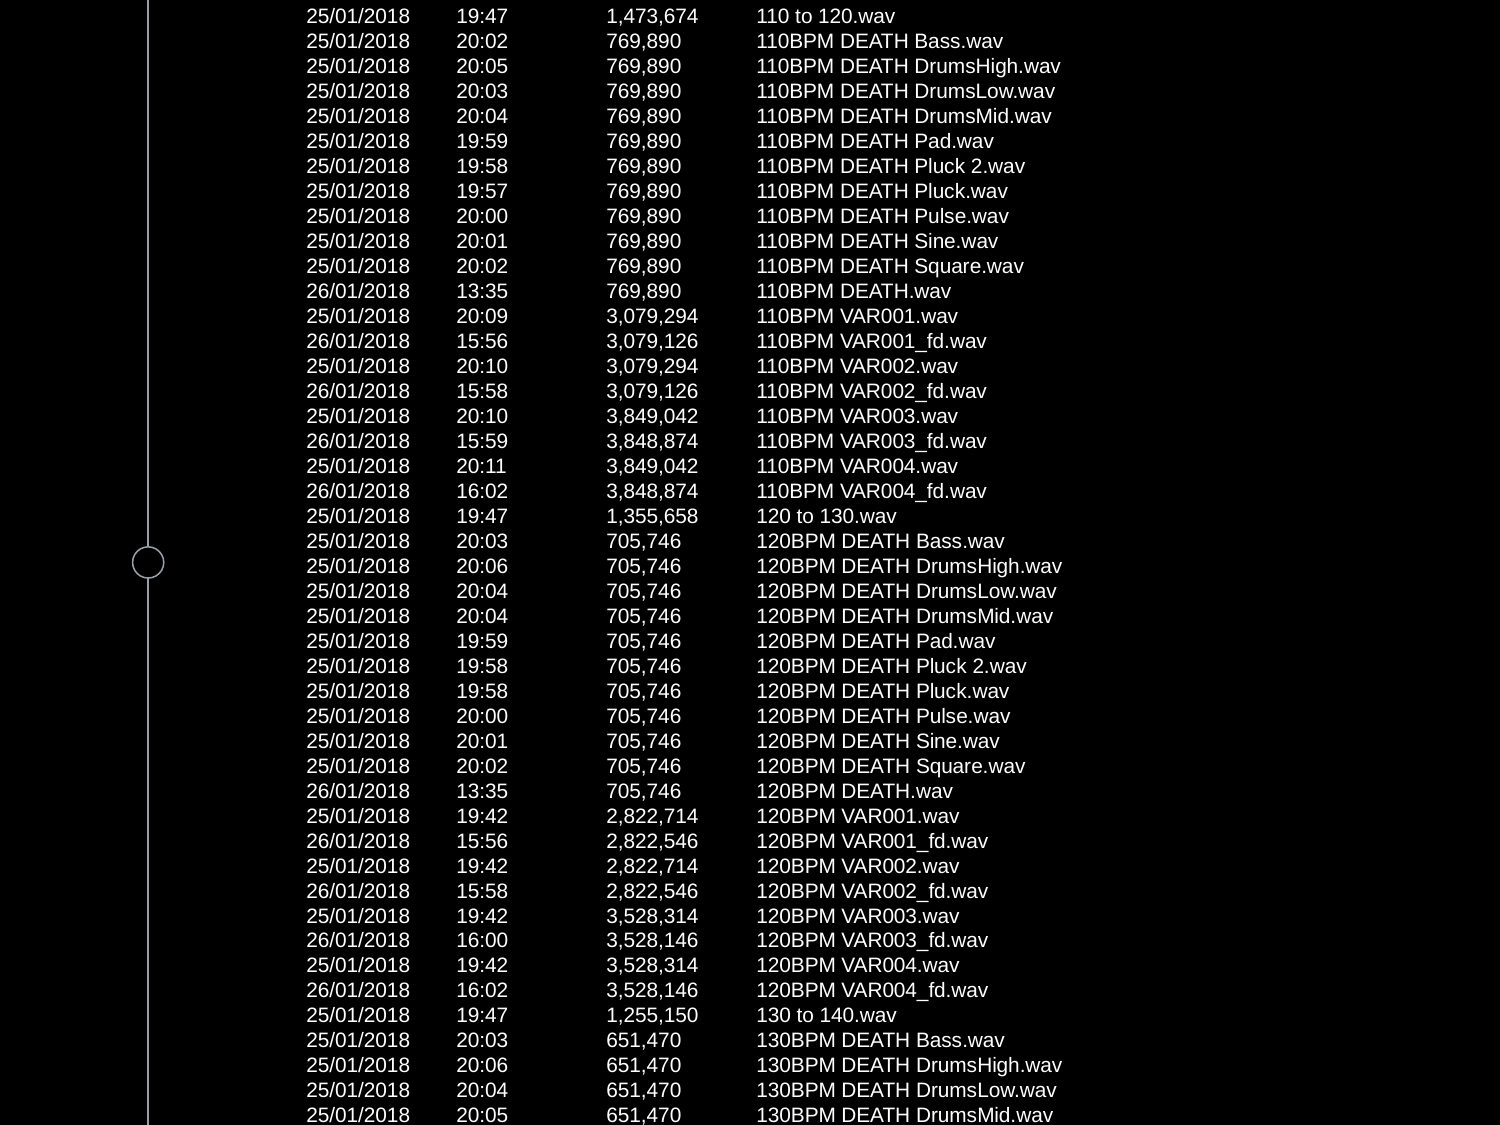

25/01/2018	19:47	1,473,674	110 to 120.wav
25/01/2018	20:02	769,890	110BPM DEATH Bass.wav
25/01/2018	20:05	769,890	110BPM DEATH DrumsHigh.wav
25/01/2018	20:03	769,890	110BPM DEATH DrumsLow.wav
25/01/2018	20:04	769,890	110BPM DEATH DrumsMid.wav
25/01/2018	19:59	769,890	110BPM DEATH Pad.wav
25/01/2018	19:58	769,890	110BPM DEATH Pluck 2.wav
25/01/2018	19:57	769,890	110BPM DEATH Pluck.wav
25/01/2018	20:00	769,890	110BPM DEATH Pulse.wav
25/01/2018	20:01	769,890	110BPM DEATH Sine.wav
25/01/2018	20:02	769,890	110BPM DEATH Square.wav
26/01/2018	13:35	769,890	110BPM DEATH.wav
25/01/2018	20:09	3,079,294	110BPM VAR001.wav
26/01/2018	15:56	3,079,126	110BPM VAR001_fd.wav
25/01/2018	20:10	3,079,294	110BPM VAR002.wav
26/01/2018	15:58	3,079,126	110BPM VAR002_fd.wav
25/01/2018	20:10	3,849,042	110BPM VAR003.wav
26/01/2018	15:59	3,848,874	110BPM VAR003_fd.wav
25/01/2018	20:11	3,849,042	110BPM VAR004.wav
26/01/2018	16:02	3,848,874	110BPM VAR004_fd.wav
25/01/2018	19:47	1,355,658	120 to 130.wav
25/01/2018	20:03	705,746	120BPM DEATH Bass.wav
25/01/2018	20:06	705,746	120BPM DEATH DrumsHigh.wav
25/01/2018	20:04	705,746	120BPM DEATH DrumsLow.wav
25/01/2018	20:04	705,746	120BPM DEATH DrumsMid.wav
25/01/2018	19:59	705,746	120BPM DEATH Pad.wav
25/01/2018	19:58	705,746	120BPM DEATH Pluck 2.wav
25/01/2018	19:58	705,746	120BPM DEATH Pluck.wav
25/01/2018	20:00	705,746	120BPM DEATH Pulse.wav
25/01/2018	20:01	705,746	120BPM DEATH Sine.wav
25/01/2018	20:02	705,746	120BPM DEATH Square.wav
26/01/2018	13:35	705,746	120BPM DEATH.wav
25/01/2018	19:42	2,822,714	120BPM VAR001.wav
26/01/2018	15:56	2,822,546	120BPM VAR001_fd.wav
25/01/2018	19:42	2,822,714	120BPM VAR002.wav
26/01/2018	15:58	2,822,546	120BPM VAR002_fd.wav
25/01/2018	19:42	3,528,314	120BPM VAR003.wav
26/01/2018	16:00	3,528,146	120BPM VAR003_fd.wav
25/01/2018	19:42	3,528,314	120BPM VAR004.wav
26/01/2018	16:02	3,528,146	120BPM VAR004_fd.wav
25/01/2018	19:47	1,255,150	130 to 140.wav
25/01/2018	20:03	651,470	130BPM DEATH Bass.wav
25/01/2018	20:06	651,470	130BPM DEATH DrumsHigh.wav
25/01/2018	20:04	651,470	130BPM DEATH DrumsLow.wav
25/01/2018	20:05	651,470	130BPM DEATH DrumsMid.wav
25/01/2018	19:59	651,470	130BPM DEATH Pad.wav
25/01/2018	19:59	651,470	130BPM DEATH Pluck 2.wav
25/01/2018	19:58	651,470	130BPM DEATH Pluck.wav
25/01/2018	20:00	651,470	130BPM DEATH Pulse.wav
25/01/2018	20:01	651,470	130BPM DEATH Sine.wav
25/01/2018	20:02	651,470	130BPM DEATH Square.wav
26/01/2018	13:36	651,470	130BPM DEATH.wav
25/01/2018	19:43	2,605,606	130BPM VAR001.wav
26/01/2018	15:57	2,605,438	130BPM VAR001_fd.wav
25/01/2018	19:43	2,605,606	130BPM VAR002.wav
26/01/2018	15:58	2,605,438	130BPM VAR002_fd.wav
25/01/2018	19:43	3,256,930	130BPM VAR003.wav
26/01/2018	16:00	3,256,762	130BPM VAR003_fd.wav
25/01/2018	19:43	3,256,930	130BPM VAR004.wav
26/01/2018	16:02	3,256,762	130BPM VAR004_fd.wav
25/01/2018	19:48	1,168,526	140 to 150.wav
25/01/2018	20:03	604,946	140BPM DEATH Bass.wav
25/01/2018	20:06	604,946	140BPM DEATH DrumsHigh.wav
25/01/2018	20:04	604,946	140BPM DEATH DrumsLow.wav
25/01/2018	20:05	604,946	140BPM DEATH DrumsMid.wav
25/01/2018	19:59	604,946	140BPM DEATH Pad.wav
25/01/2018	19:59	604,946	140BPM DEATH Pluck 2.wav
25/01/2018	19:58	604,946	140BPM DEATH Pluck.wav
25/01/2018	20:00	604,946	140BPM DEATH Pulse.wav
25/01/2018	20:01	604,946	140BPM DEATH Sine.wav
25/01/2018	20:02	604,946	140BPM DEATH Square.wav
26/01/2018	13:36	604,946	140BPM DEATH.wav
25/01/2018	19:44	2,419,514	140BPM VAR001.wav
26/01/2018	15:57	2,419,346	140BPM VAR001_fd.wav
25/01/2018	19:44	2,419,514	140BPM VAR002.wav
26/01/2018	15:59	2,419,346	140BPM VAR002_fd.wav
25/01/2018	19:44	3,024,314	140BPM VAR003.wav
26/01/2018	16:01	3,024,146	140BPM VAR003_fd.wav
25/01/2018	19:44	3,024,314	140BPM VAR004.wav
26/01/2018	16:03	3,024,146	140BPM VAR004_fd.wav
26/01/2018	12:35	1,129,106	150 to 150.wav
25/01/2018	20:03	564,626	150BPM DEATH Bass.wav
25/01/2018	20:06	564,626	150BPM DEATH DrumsHigh.wav
25/01/2018	20:04	564,626	150BPM DEATH DrumsLow.wav
25/01/2018	20:05	564,626	150BPM DEATH DrumsMid.wav
25/01/2018	20:00	564,626	150BPM DEATH Pad.wav
25/01/2018	19:59	564,626	150BPM DEATH Pluck 2.wav
25/01/2018	19:58	564,626	150BPM DEATH Pluck.wav
25/01/2018	20:01	564,626	150BPM DEATH Pulse.wav
25/01/2018	20:01	564,626	150BPM DEATH Sine.wav
25/01/2018	20:02	564,626	150BPM DEATH Square.wav
26/01/2018	13:36	564,626	150BPM DEATH.wav
25/01/2018	19:45	2,258,234	150BPM VAR001.wav
26/01/2018	15:57	2,258,066	150BPM VAR001_fd.wav
25/01/2018	19:45	2,258,234	150BPM VAR002.wav
26/01/2018	15:59	2,258,066	150BPM VAR002_fd.wav
25/01/2018	19:45	2,822,714	150BPM VAR003.wav
26/01/2018	16:01	2,822,546	150BPM VAR003_fd.wav
25/01/2018	19:46	2,822,714	150BPM VAR004.wav
26/01/2018	16:03	2,822,546	150BPM VAR004_fd.wav
25/01/2018	19:37	1,539,744	INTRO.wav
25/01/2018	14:45	770,068	L1 (0-79).wav
26/01/2018	15:51	5,020,926	L1 (0-79)_fd.wav
25/01/2018	14:46	770,074	L1 (140-199).wav
26/01/2018	15:52	769,890	L1 (140-199)_fd.wav
25/01/2018	14:46	770,070	L1 (200-246).wav
26/01/2018	15:53	769,890	L1 (200-246)_fd.wav
25/01/2018	14:45	770,072	L1 (80-139).wav
26/01/2018	15:51	769,890	L1 (80-139)_fd.wav
25/01/2018	14:46	1,539,814	L1 to L2.wav
25/01/2018	14:46	770,068	L2 (0-79).wav
26/01/2018	15:53	769,890	L2 (0-79)_fd.wav
25/01/2018	14:46	770,074	L2 (140-199).wav
26/01/2018	15:54	769,890	L2 (140-199)_fd.wav
25/01/2018	14:47	770,070	L2 (200-246).wav
26/01/2018	15:54	769,890	L2 (200-246)_fd.wav
25/01/2018	14:46	770,072	L2 (80-139).wav
26/01/2018	15:54	769,890	L2 (80-139)_fd.wav
25/01/2018	14:47	1,539,816	L2 to L3.wav
25/01/2018	14:47	1,539,820	L3 (0-169).wav
26/01/2018	15:55	1,539,638	L3 (0-169)_fd.wav
25/01/2018	14:47	1,539,818	L3 (170-246).wav
26/01/2018	15:55	1,539,638	L3 (170-246)_fd.wav
25/01/2018	14:47	1,539,810	L3 to L4.wav
25/01/2018	19:37	1,539,744	START.wav